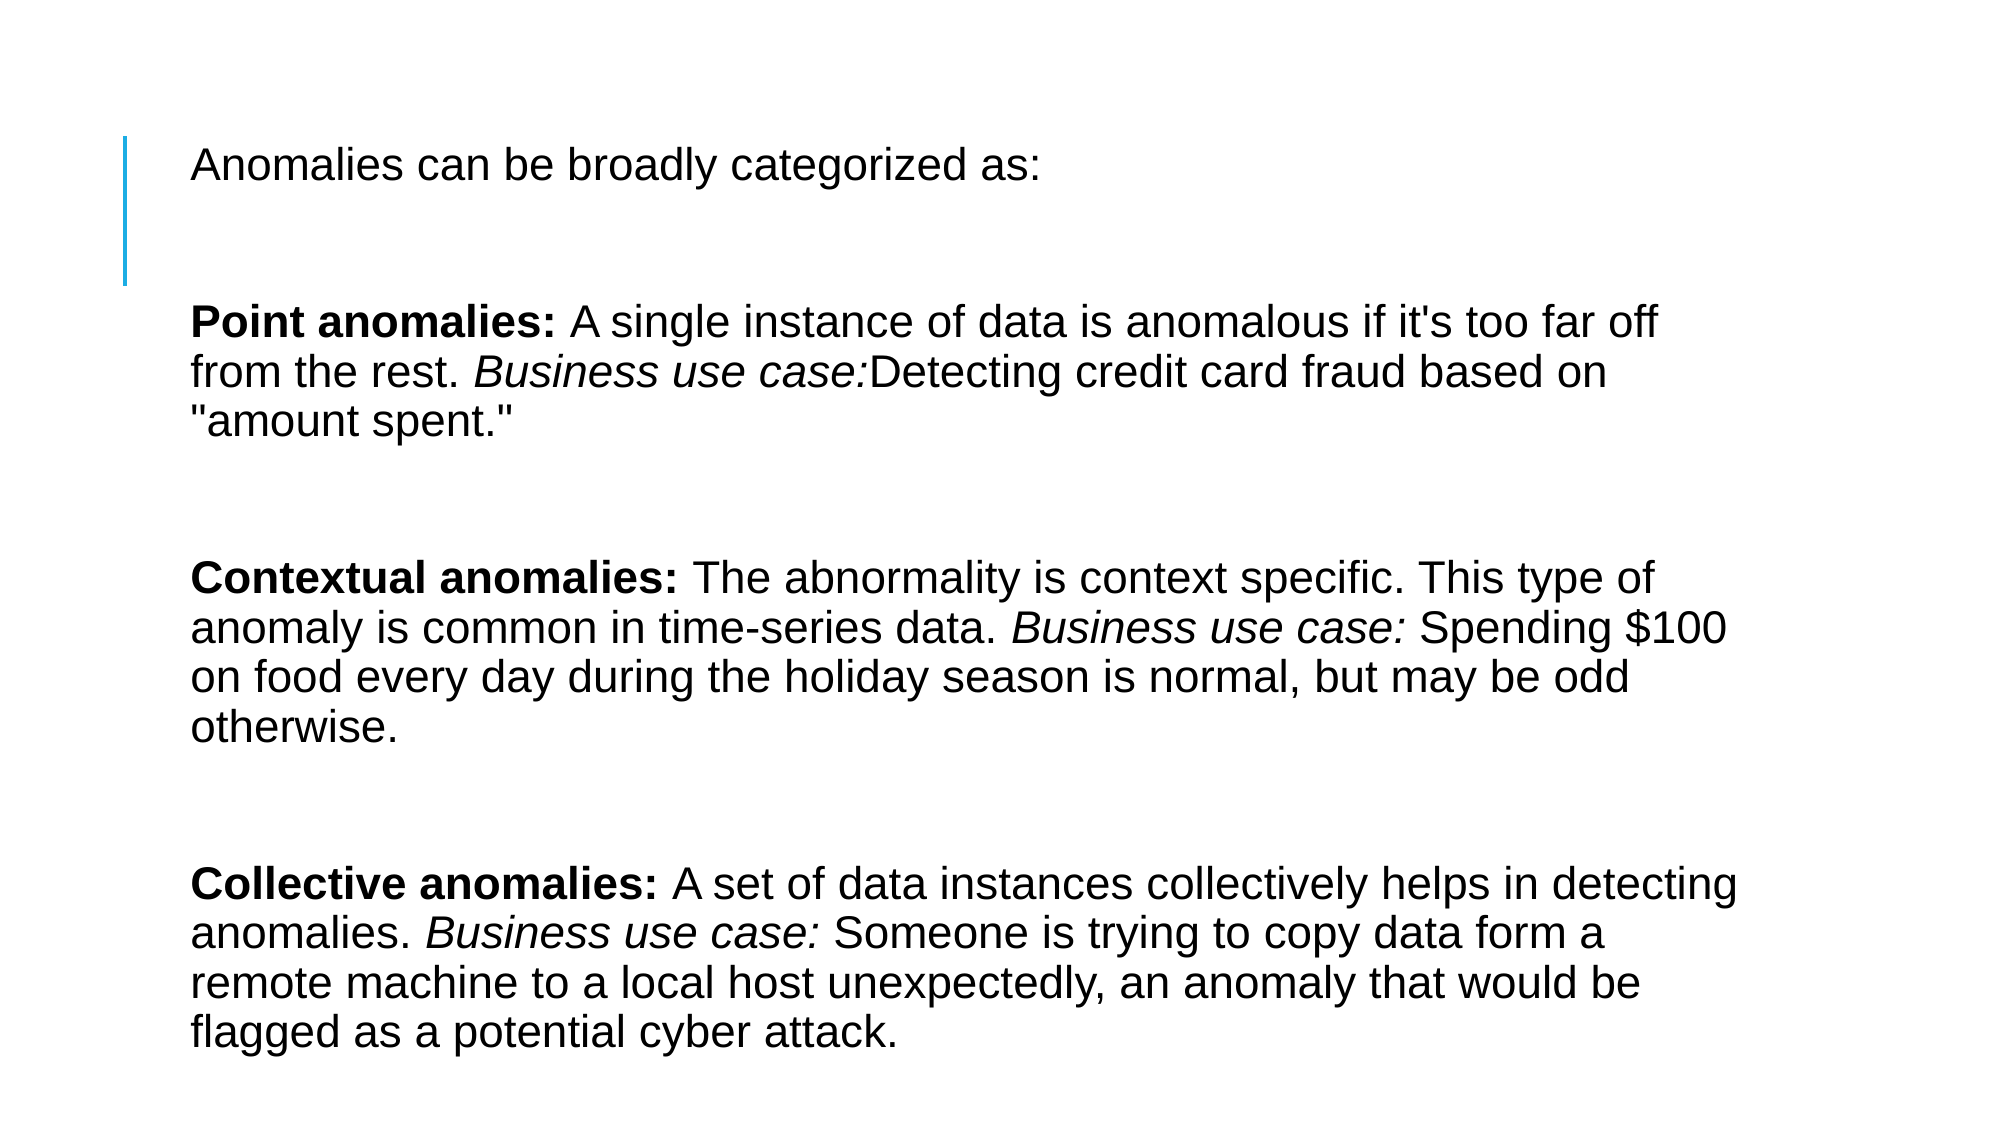

Anomalies can be broadly categorized as:

Point anomalies: A single instance of data is anomalous if it's too far off from the rest. Business use case:Detecting credit card fraud based on "amount spent."

Contextual anomalies: The abnormality is context specific. This type of anomaly is common in time-series data. Business use case: Spending $100 on food every day during the holiday season is normal, but may be odd otherwise.

Collective anomalies: A set of data instances collectively helps in detecting anomalies. Business use case: Someone is trying to copy data form a remote machine to a local host unexpectedly, an anomaly that would be flagged as a potential cyber attack.